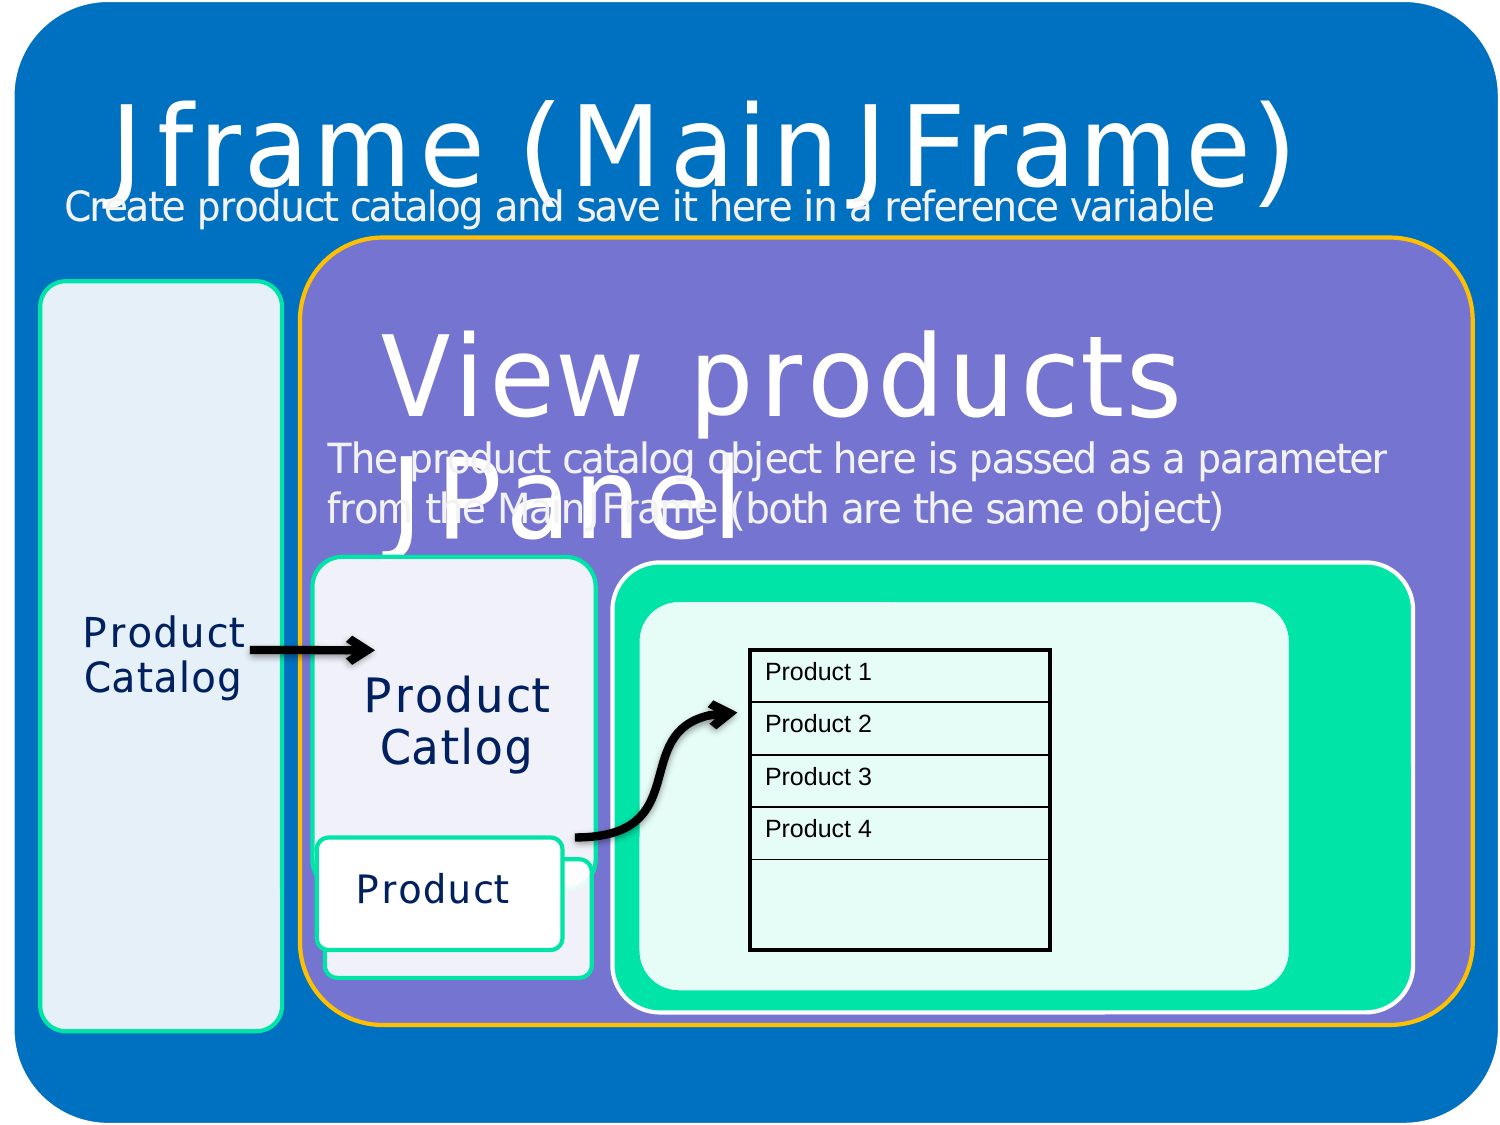

Jframe (MainJFrame)
Product Catalog
View products JPanel
Product Catlog
Product

# Create product catalog and save it here in a reference variable
The product catalog object here is passed as a parameter from the MainJFrame (both are the same object)
| Product 1 |
| --- |
| Product 2 |
| Product 3 |
| Product 4 |
|  |

Product